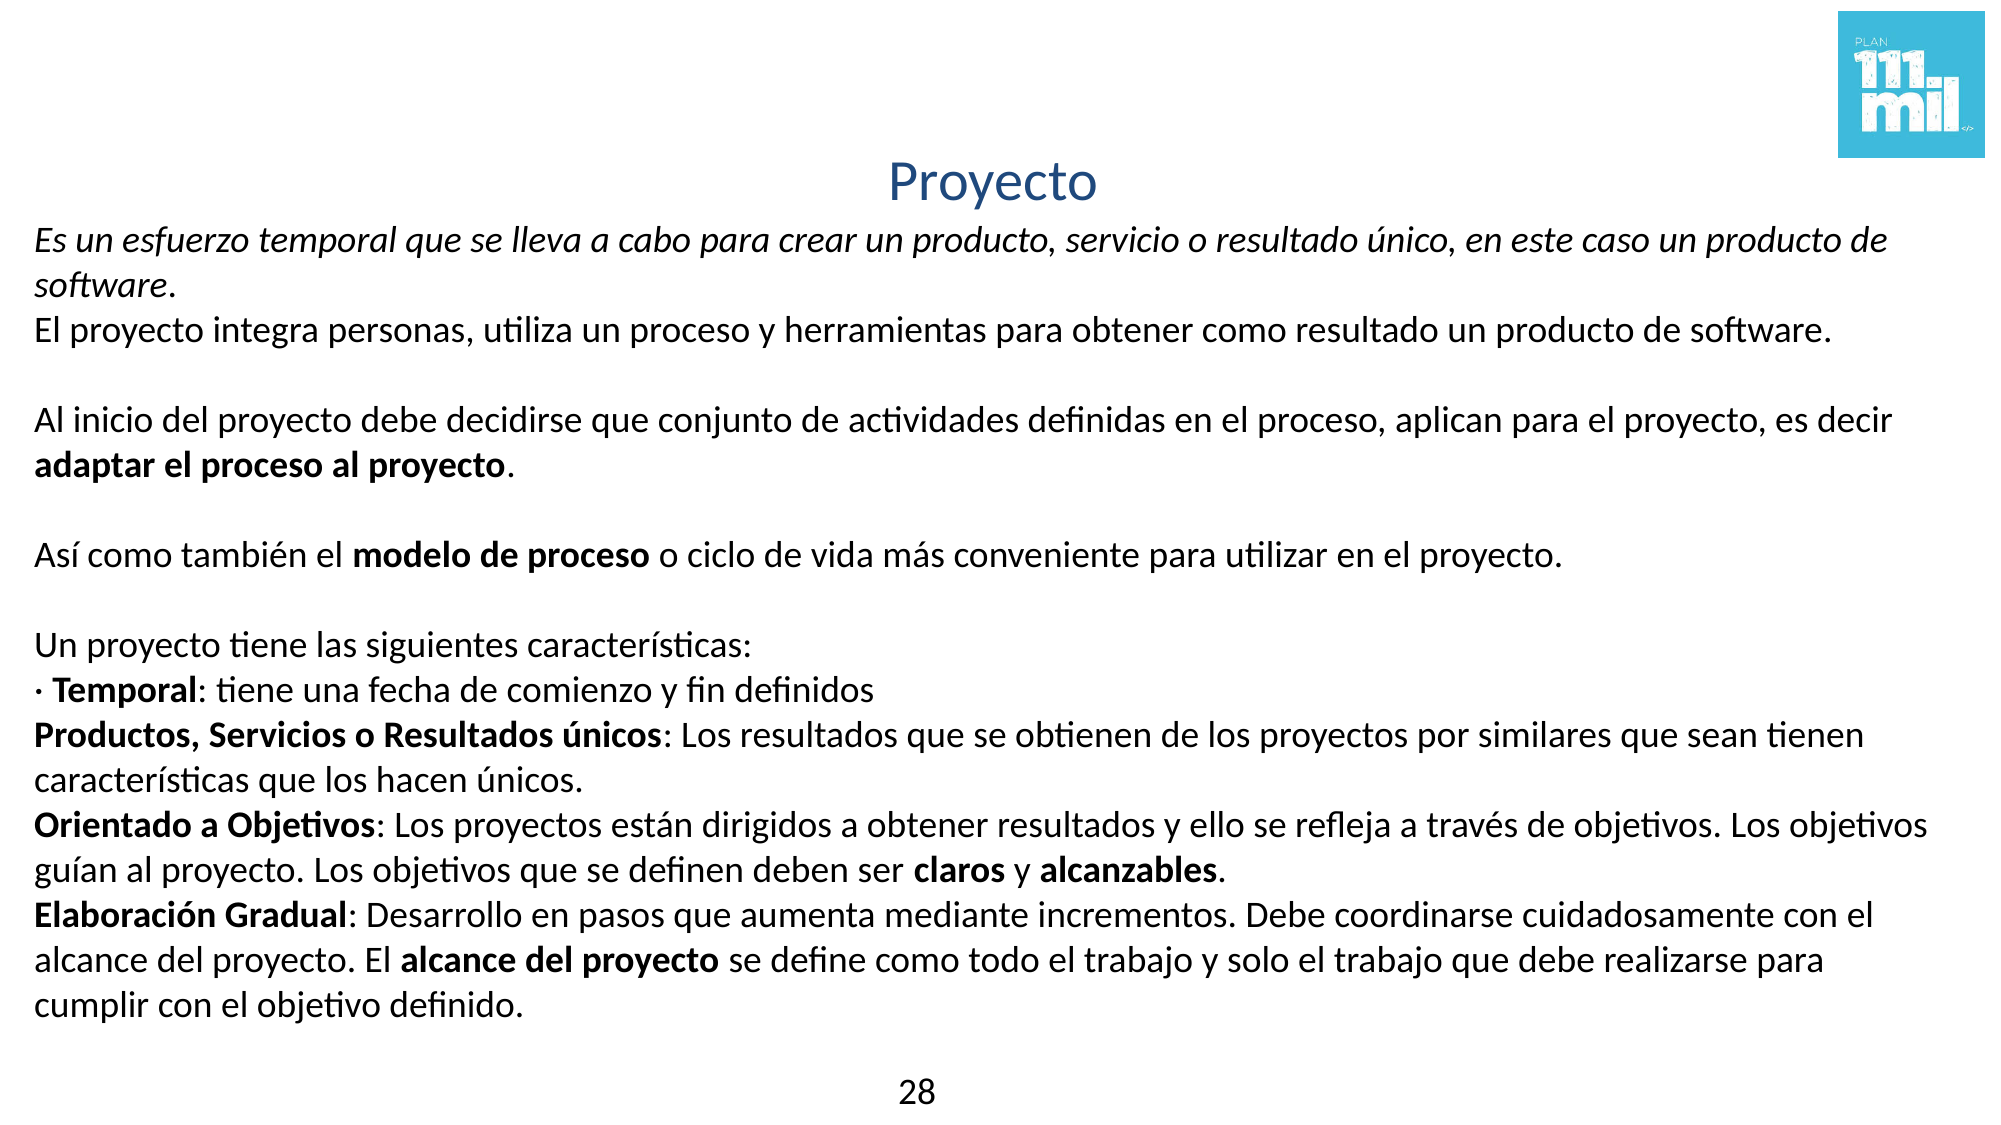

# Proyecto
Es un esfuerzo temporal que se lleva a cabo para crear un producto, servicio o resultado único, en este caso un producto de software.
El proyecto integra personas, utiliza un proceso y herramientas para obtener como resultado un producto de software.

Al inicio del proyecto debe decidirse que conjunto de actividades definidas en el proceso, aplican para el proyecto, es decir adaptar el proceso al proyecto.

Así como también el modelo de proceso o ciclo de vida más conveniente para utilizar en el proyecto.

Un proyecto tiene las siguientes características:
· Temporal: tiene una fecha de comienzo y fin definidos
Productos, Servicios o Resultados únicos: Los resultados que se obtienen de los proyectos por similares que sean tienen características que los hacen únicos.
Orientado a Objetivos: Los proyectos están dirigidos a obtener resultados y ello se refleja a través de objetivos. Los objetivos guían al proyecto. Los objetivos que se definen deben ser claros y alcanzables.
Elaboración Gradual: Desarrollo en pasos que aumenta mediante incrementos. Debe coordinarse cuidadosamente con el alcance del proyecto. El alcance del proyecto se define como todo el trabajo y solo el trabajo que debe realizarse para cumplir con el objetivo definido.